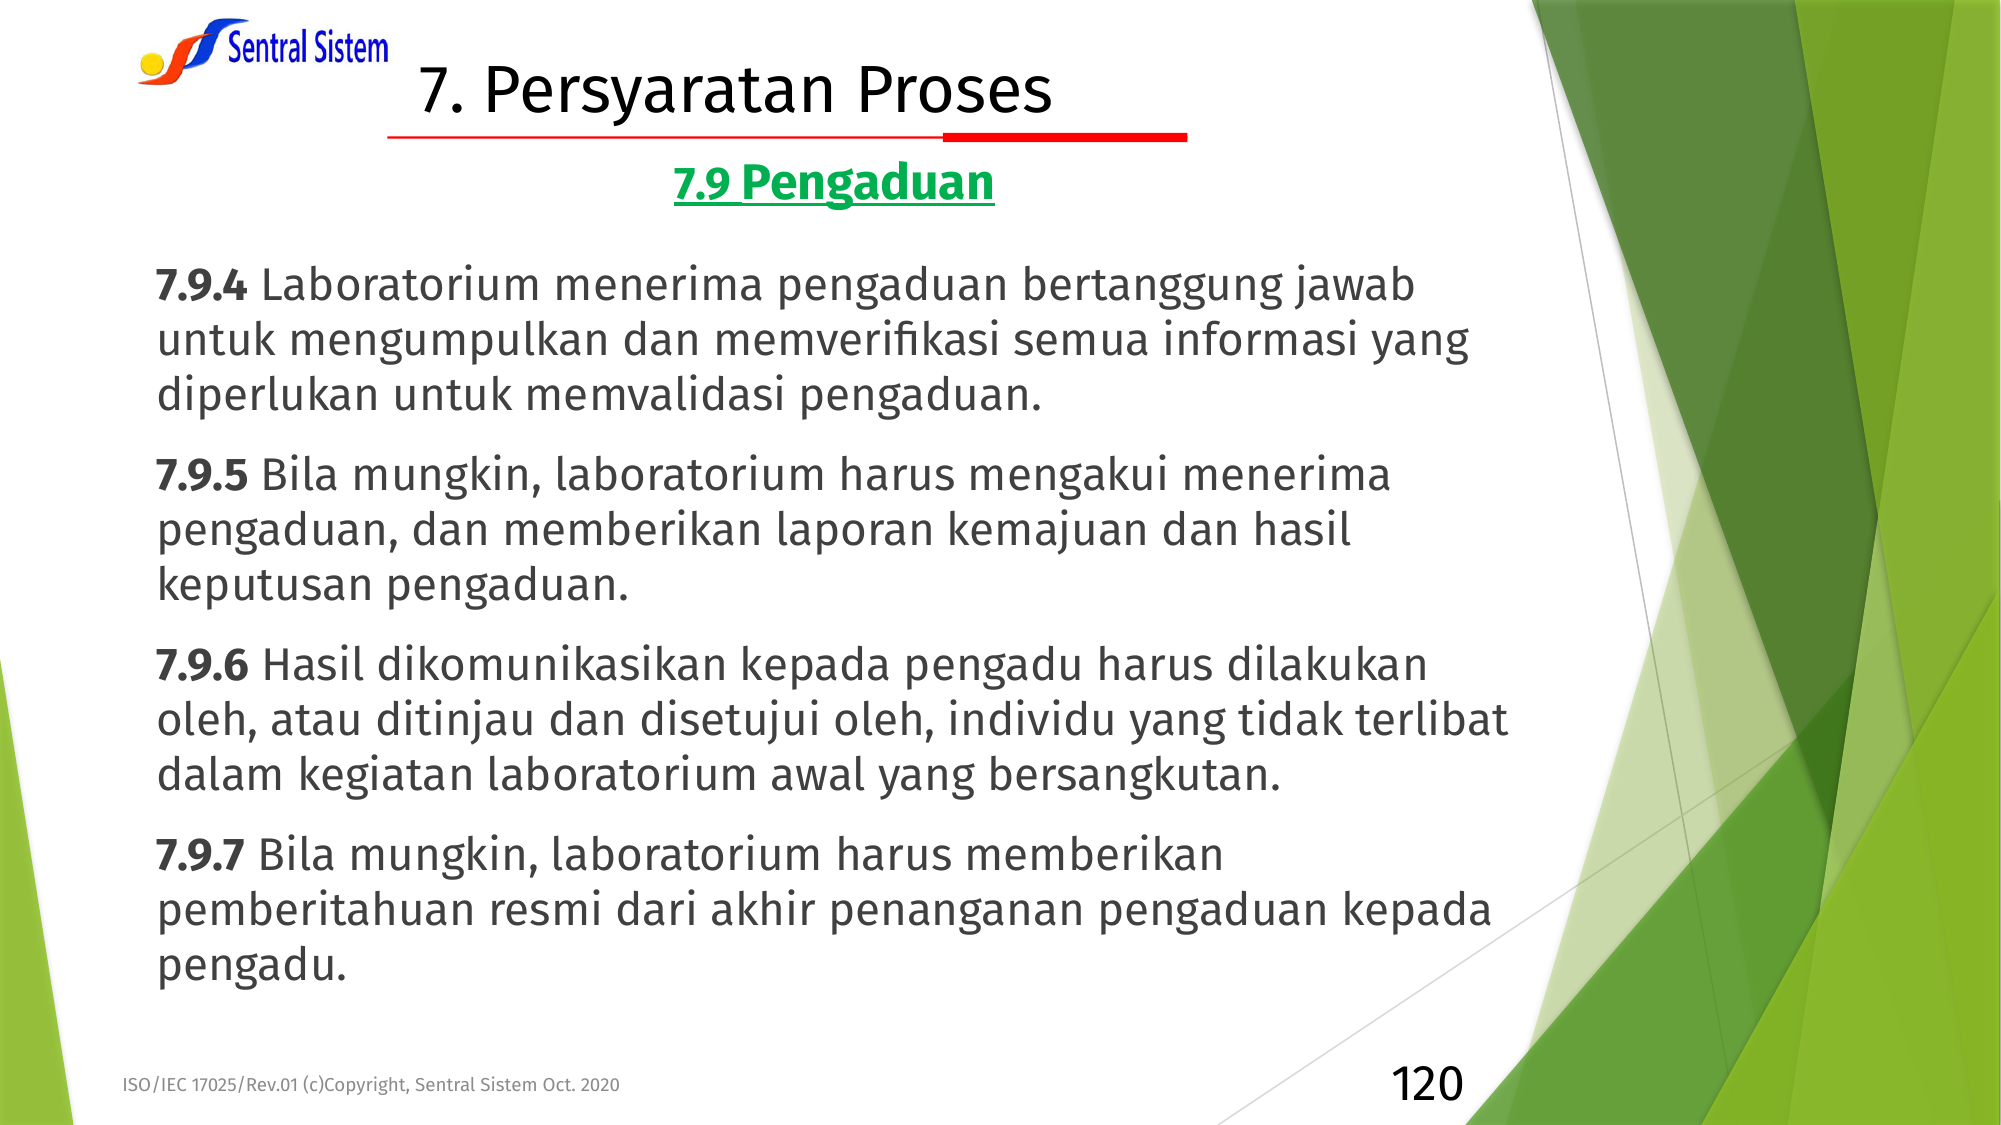

# 7. Persyaratan Proses

7.9 Pengaduan
7.9.4 Laboratorium menerima pengaduan bertanggung jawab untuk mengumpulkan dan memverifikasi semua informasi yang diperlukan untuk memvalidasi pengaduan.
7.9.5 Bila mungkin, laboratorium harus mengakui menerima pengaduan, dan memberikan laporan kemajuan dan hasil keputusan pengaduan.
7.9.6 Hasil dikomunikasikan kepada pengadu harus dilakukan oleh, atau ditinjau dan disetujui oleh, individu yang tidak terlibat dalam kegiatan laboratorium awal yang bersangkutan.
7.9.7 Bila mungkin, laboratorium harus memberikan pemberitahuan resmi dari akhir penanganan pengaduan kepada pengadu.

120
ISO/IEC 17025/Rev.01 (c)Copyright, Sentral Sistem Oct. 2020